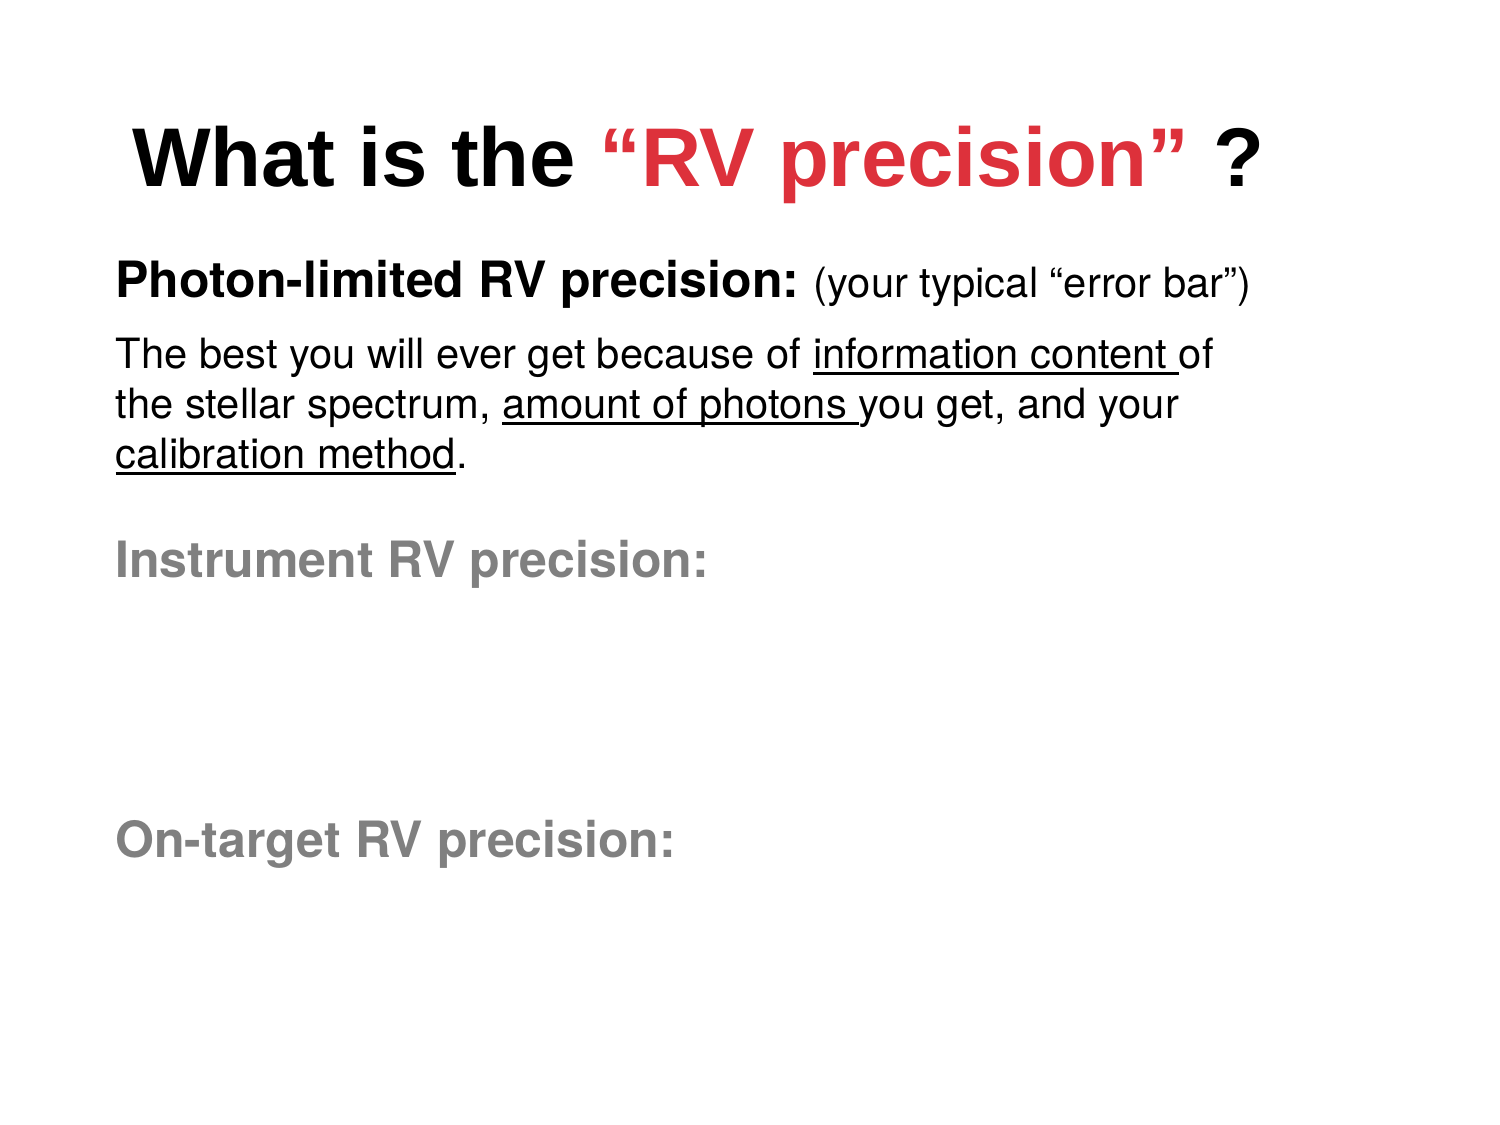

What is the “RV precision” ?
Photon-limited RV precision: (your typical “error bar”)

The best you will ever get because of information content of the stellar spectrum, amount of photons you get, and your calibration method.
Instrument RV precision:

On-target RV precision: